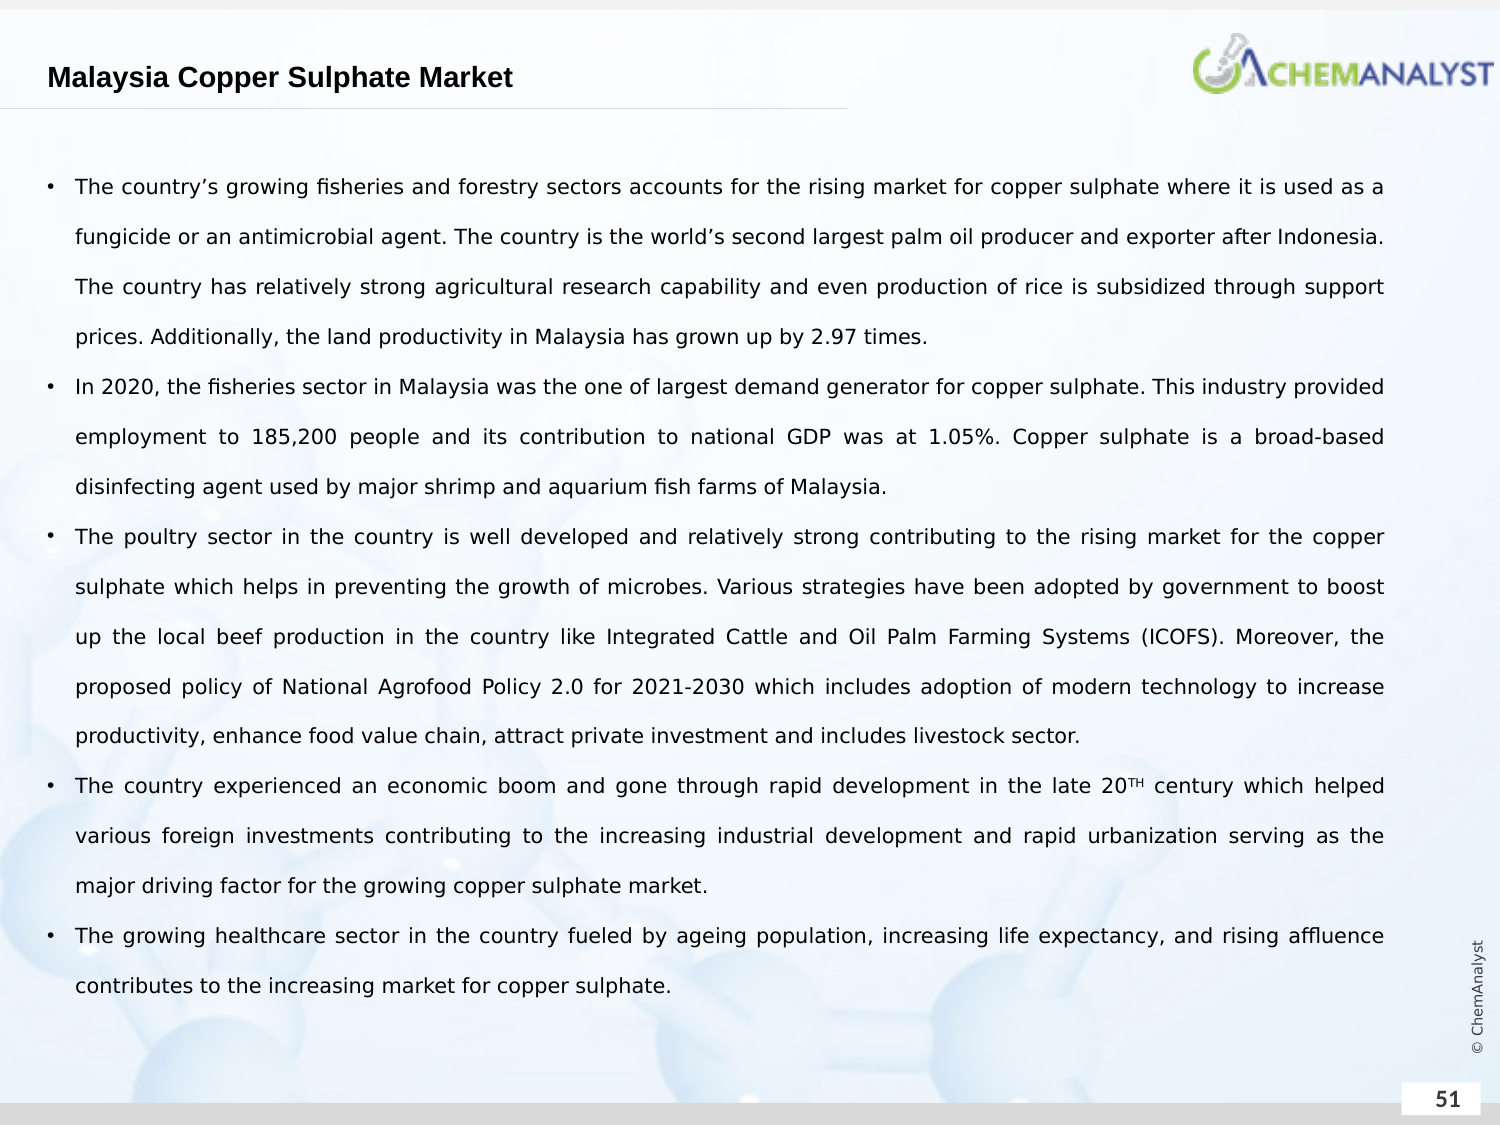

Malaysia Copper Sulphate Market
The country’s growing fisheries and forestry sectors accounts for the rising market for copper sulphate where it is used as a fungicide or an antimicrobial agent. The country is the world’s second largest palm oil producer and exporter after Indonesia. The country has relatively strong agricultural research capability and even production of rice is subsidized through support prices. Additionally, the land productivity in Malaysia has grown up by 2.97 times.
In 2020, the fisheries sector in Malaysia was the one of largest demand generator for copper sulphate. This industry provided employment to 185,200 people and its contribution to national GDP was at 1.05%. Copper sulphate is a broad-based disinfecting agent used by major shrimp and aquarium fish farms of Malaysia.
The poultry sector in the country is well developed and relatively strong contributing to the rising market for the copper sulphate which helps in preventing the growth of microbes. Various strategies have been adopted by government to boost up the local beef production in the country like Integrated Cattle and Oil Palm Farming Systems (ICOFS). Moreover, the proposed policy of National Agrofood Policy 2.0 for 2021-2030 which includes adoption of modern technology to increase productivity, enhance food value chain, attract private investment and includes livestock sector.
The country experienced an economic boom and gone through rapid development in the late 20TH century which helped various foreign investments contributing to the increasing industrial development and rapid urbanization serving as the major driving factor for the growing copper sulphate market.
The growing healthcare sector in the country fueled by ageing population, increasing life expectancy, and rising affluence contributes to the increasing market for copper sulphate.